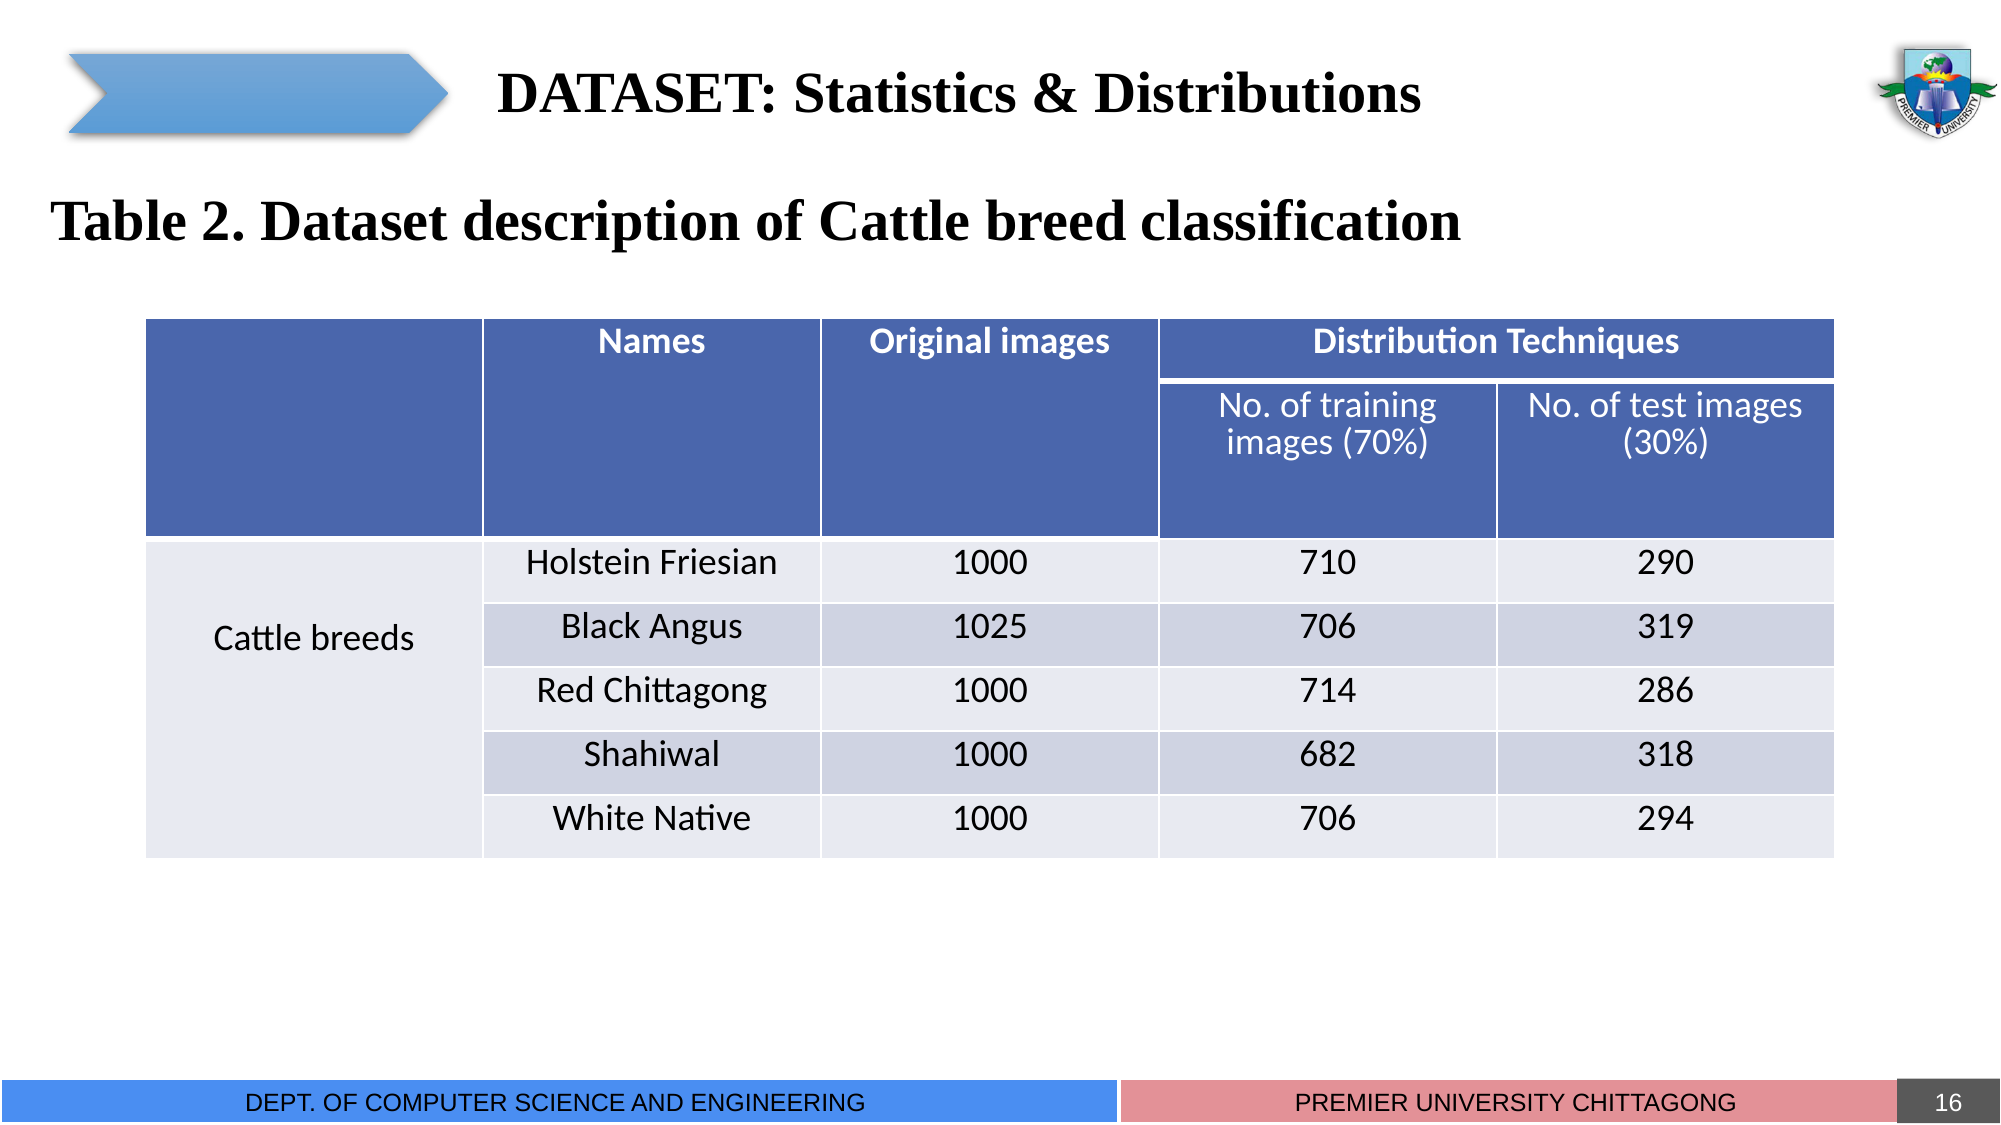

DATASET: Statistics & Distributions

Table 2. Dataset description of Cattle breed classification

|  | Names | Original images | Distribution Techniques |  |
| --- | --- | --- | --- | --- |
|  |  |  | No. of training images (70%) | No. of test images (30%) |
| Cattle breeds | Holstein Friesian | 1000 | 710 | 290 |
|  | Black Angus | 1025 | 706 | 319 |
|  | Red Chittagong | 1000 | 714 | 286 |
|  | Shahiwal | 1000 | 682 | 318 |
|  | White Native | 1000 | 706 | 294 |